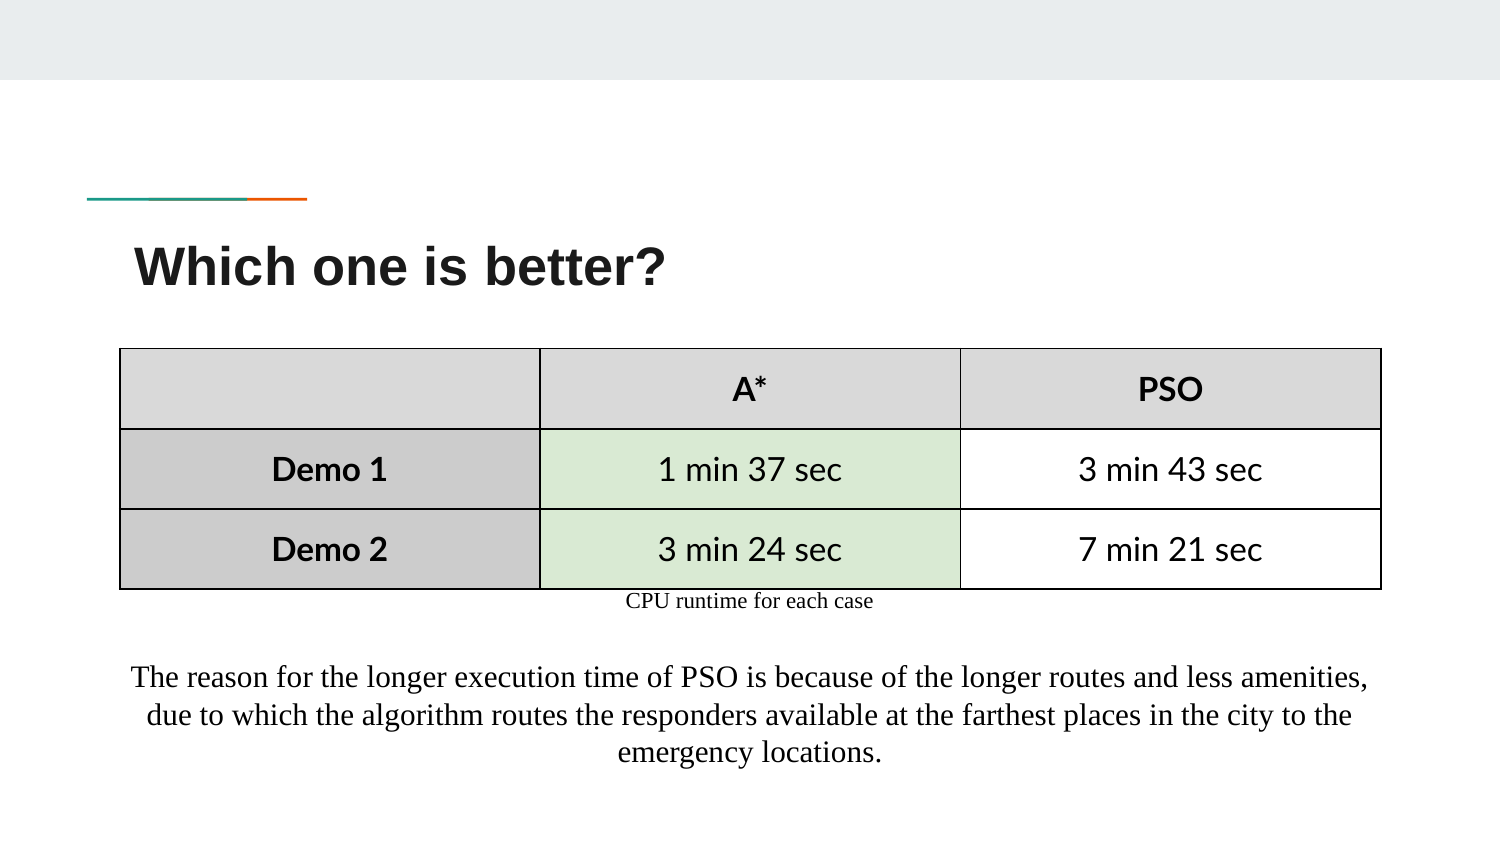

# Which one is better?
|  | A\* | PSO |
| --- | --- | --- |
| Demo 1 | 1 min 37 sec | 3 min 43 sec |
| Demo 2 | 3 min 24 sec | 7 min 21 sec |
CPU runtime for each case
The reason for the longer execution time of PSO is because of the longer routes and less amenities, due to which the algorithm routes the responders available at the farthest places in the city to the emergency locations.